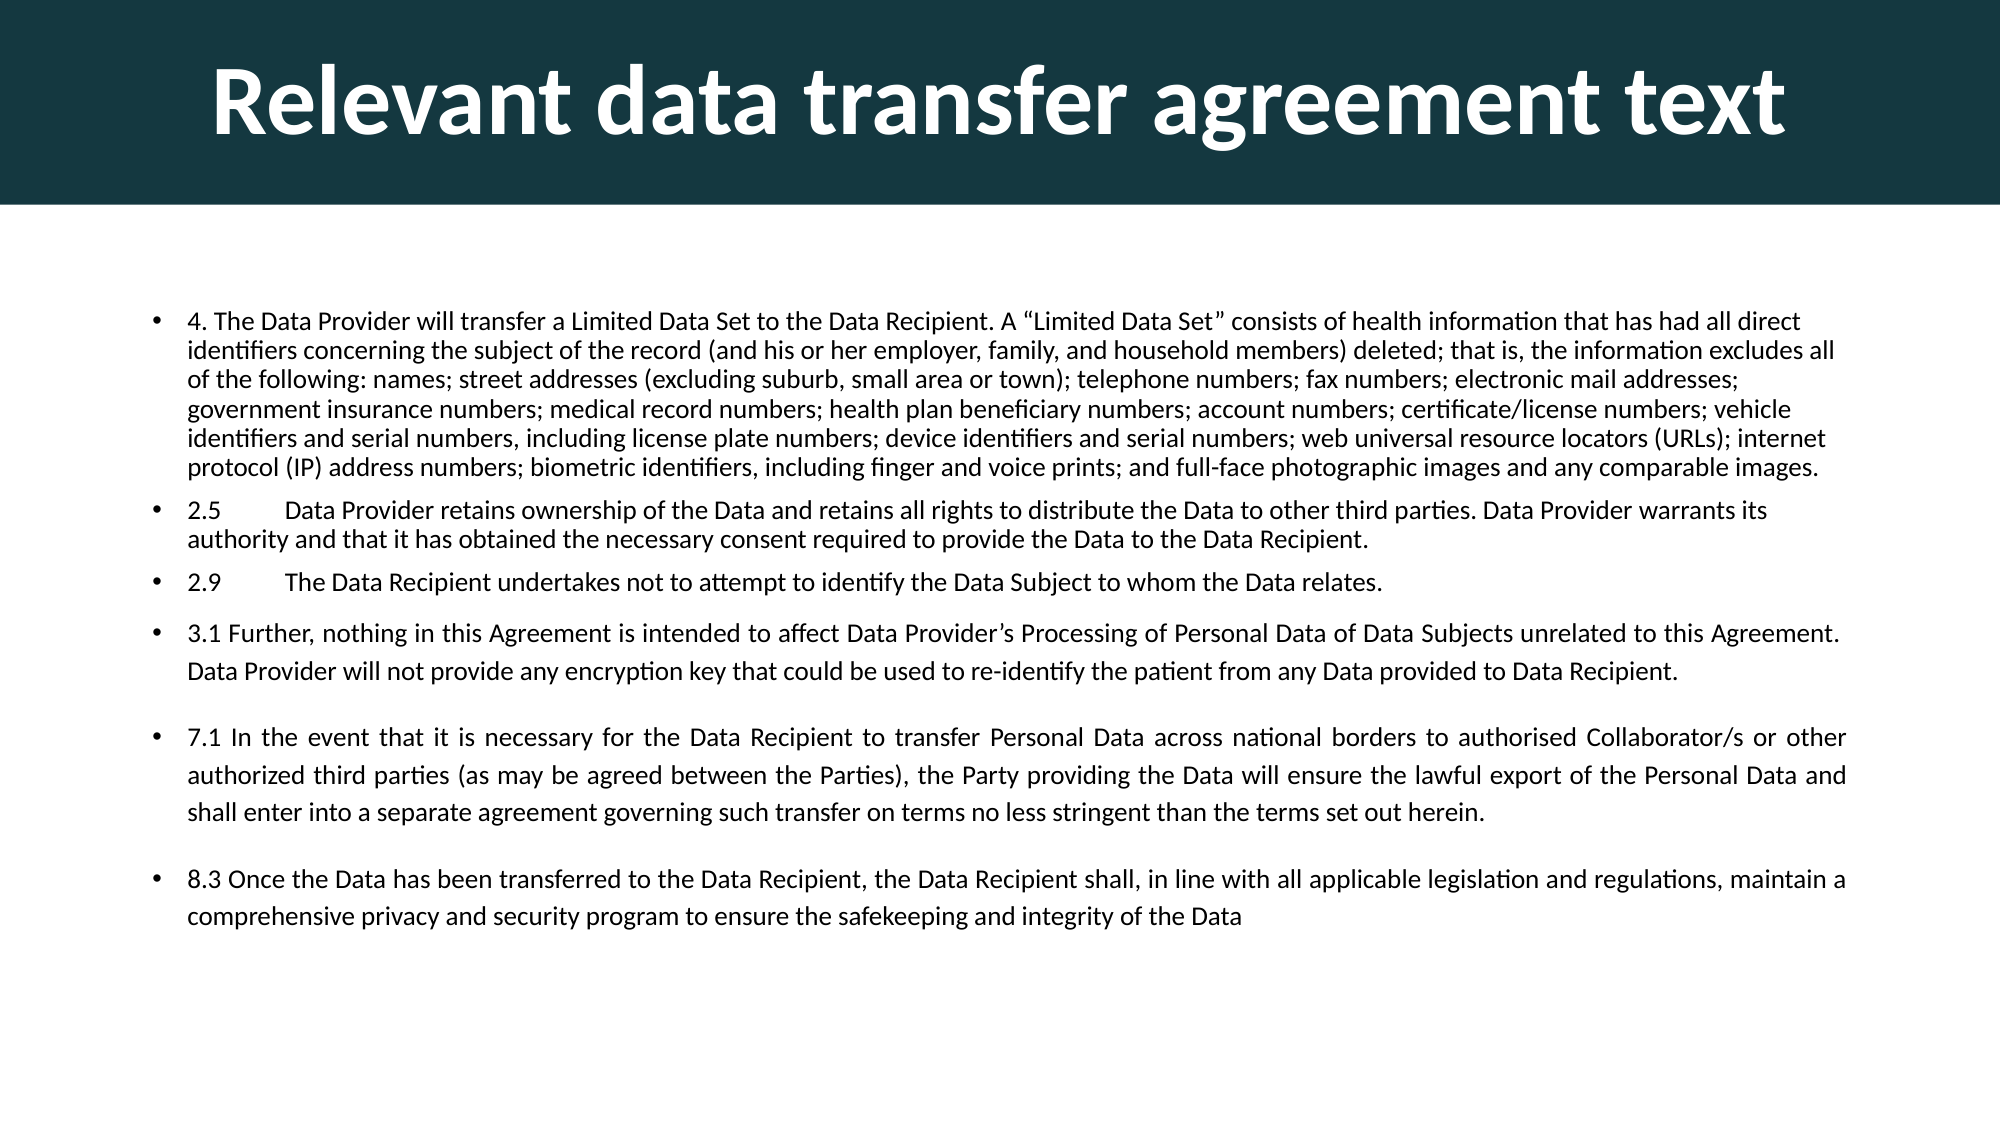

Relevant data transfer agreement text
4. The Data Provider will transfer a Limited Data Set to the Data Recipient. A “Limited Data Set” consists of health information that has had all direct identifiers concerning the subject of the record (and his or her employer, family, and household members) deleted; that is, the information excludes all of the following: names; street addresses (excluding suburb, small area or town); telephone numbers; fax numbers; electronic mail addresses; government insurance numbers; medical record numbers; health plan beneficiary numbers; account numbers; certificate/license numbers; vehicle identifiers and serial numbers, including license plate numbers; device identifiers and serial numbers; web universal resource locators (URLs); internet protocol (IP) address numbers; biometric identifiers, including finger and voice prints; and full-face photographic images and any comparable images.
2.5	Data Provider retains ownership of the Data and retains all rights to distribute the Data to other third parties. Data Provider warrants its authority and that it has obtained the necessary consent required to provide the Data to the Data Recipient.
2.9	The Data Recipient undertakes not to attempt to identify the Data Subject to whom the Data relates.
3.1 Further, nothing in this Agreement is intended to affect Data Provider’s Processing of Personal Data of Data Subjects unrelated to this Agreement.  Data Provider will not provide any encryption key that could be used to re-identify the patient from any Data provided to Data Recipient.
7.1 In the event that it is necessary for the Data Recipient to transfer Personal Data across national borders to authorised Collaborator/s or other authorized third parties (as may be agreed between the Parties), the Party providing the Data will ensure the lawful export of the Personal Data and shall enter into a separate agreement governing such transfer on terms no less stringent than the terms set out herein.
8.3 Once the Data has been transferred to the Data Recipient, the Data Recipient shall, in line with all applicable legislation and regulations, maintain a comprehensive privacy and security program to ensure the safekeeping and integrity of the Data